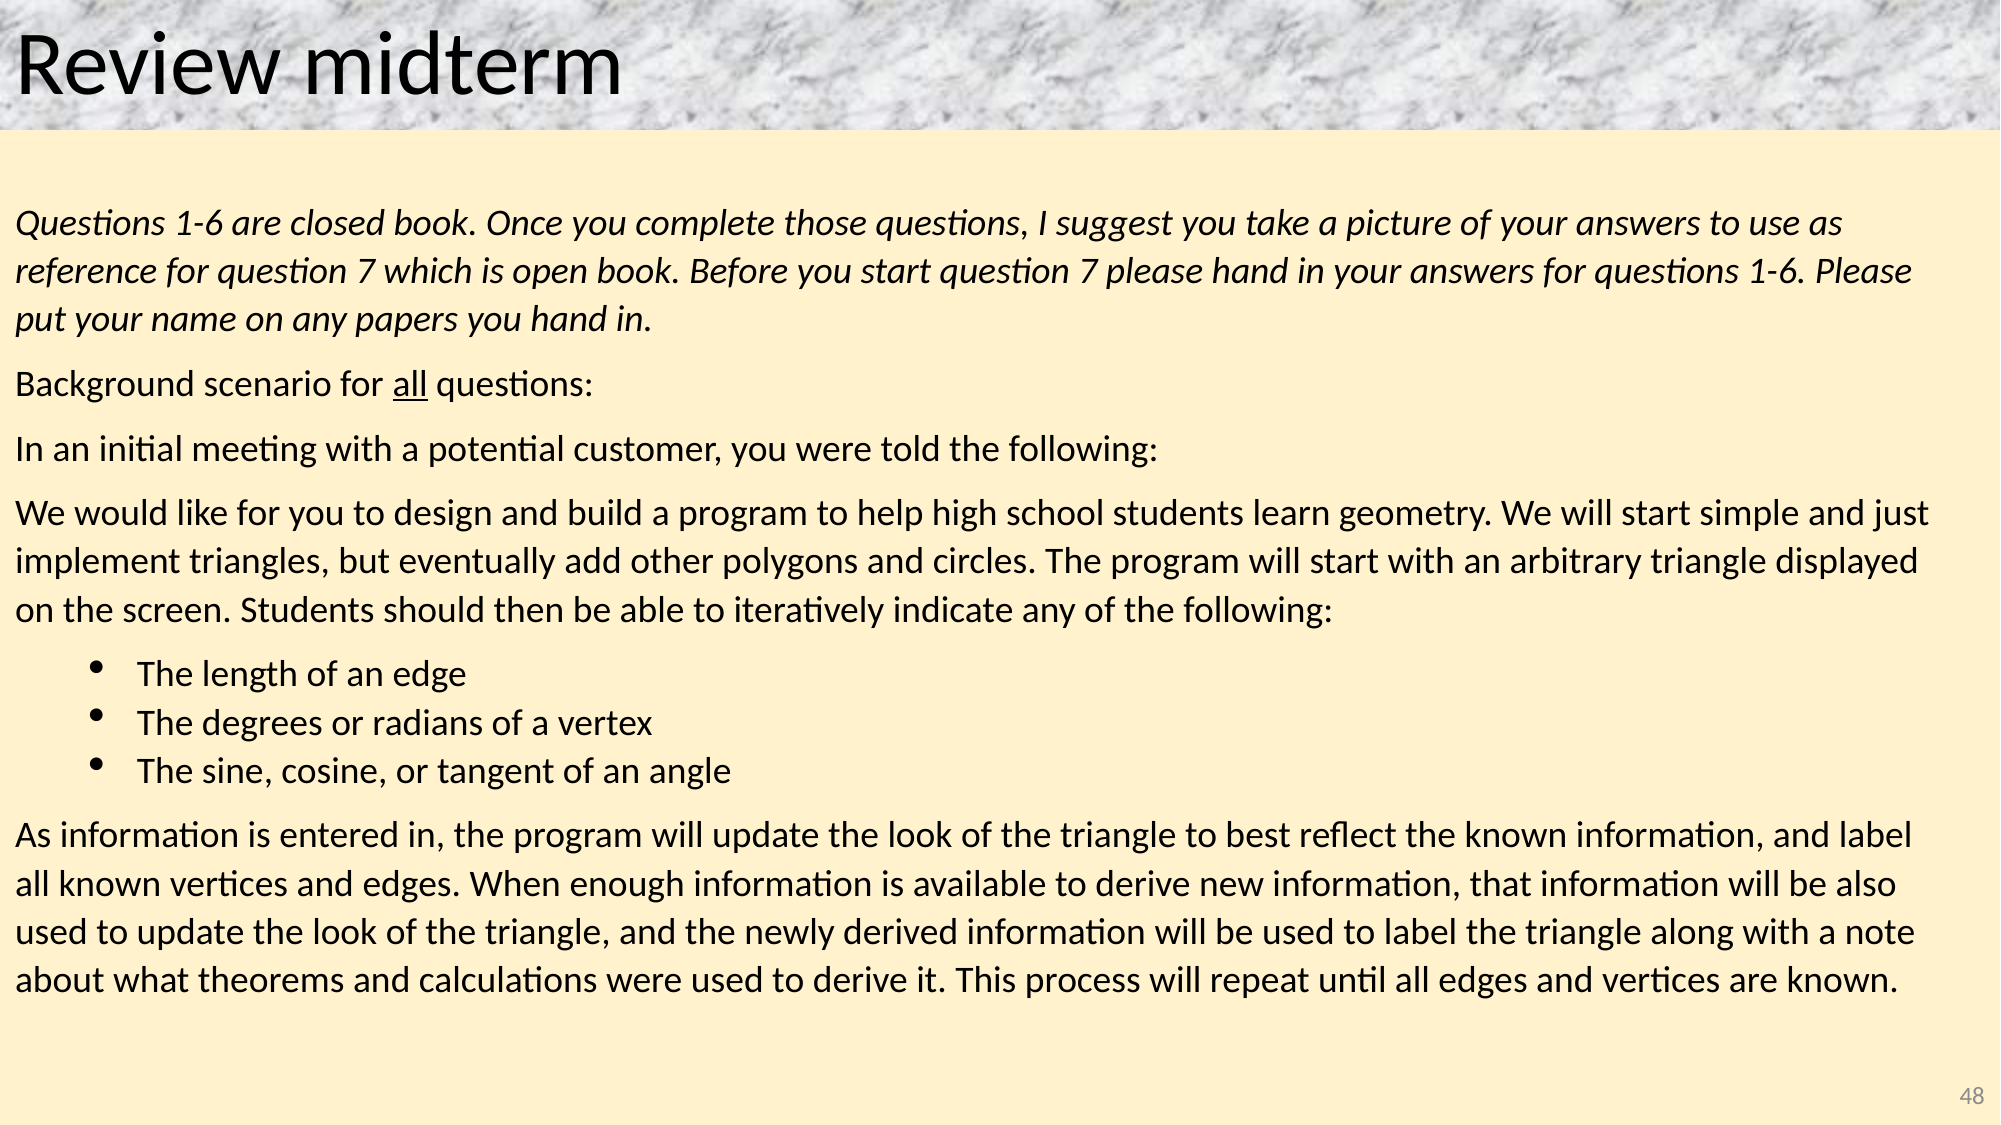

# Review midterm
Questions 1-6 are closed book. Once you complete those questions, I suggest you take a picture of your answers to use as reference for question 7 which is open book. Before you start question 7 please hand in your answers for questions 1-6. Please put your name on any papers you hand in.
Background scenario for all questions:
In an initial meeting with a potential customer, you were told the following:
We would like for you to design and build a program to help high school students learn geometry. We will start simple and just implement triangles, but eventually add other polygons and circles. The program will start with an arbitrary triangle displayed on the screen. Students should then be able to iteratively indicate any of the following:
The length of an edge
The degrees or radians of a vertex
The sine, cosine, or tangent of an angle
As information is entered in, the program will update the look of the triangle to best reflect the known information, and label all known vertices and edges. When enough information is available to derive new information, that information will be also used to update the look of the triangle, and the newly derived information will be used to label the triangle along with a note about what theorems and calculations were used to derive it. This process will repeat until all edges and vertices are known.
48